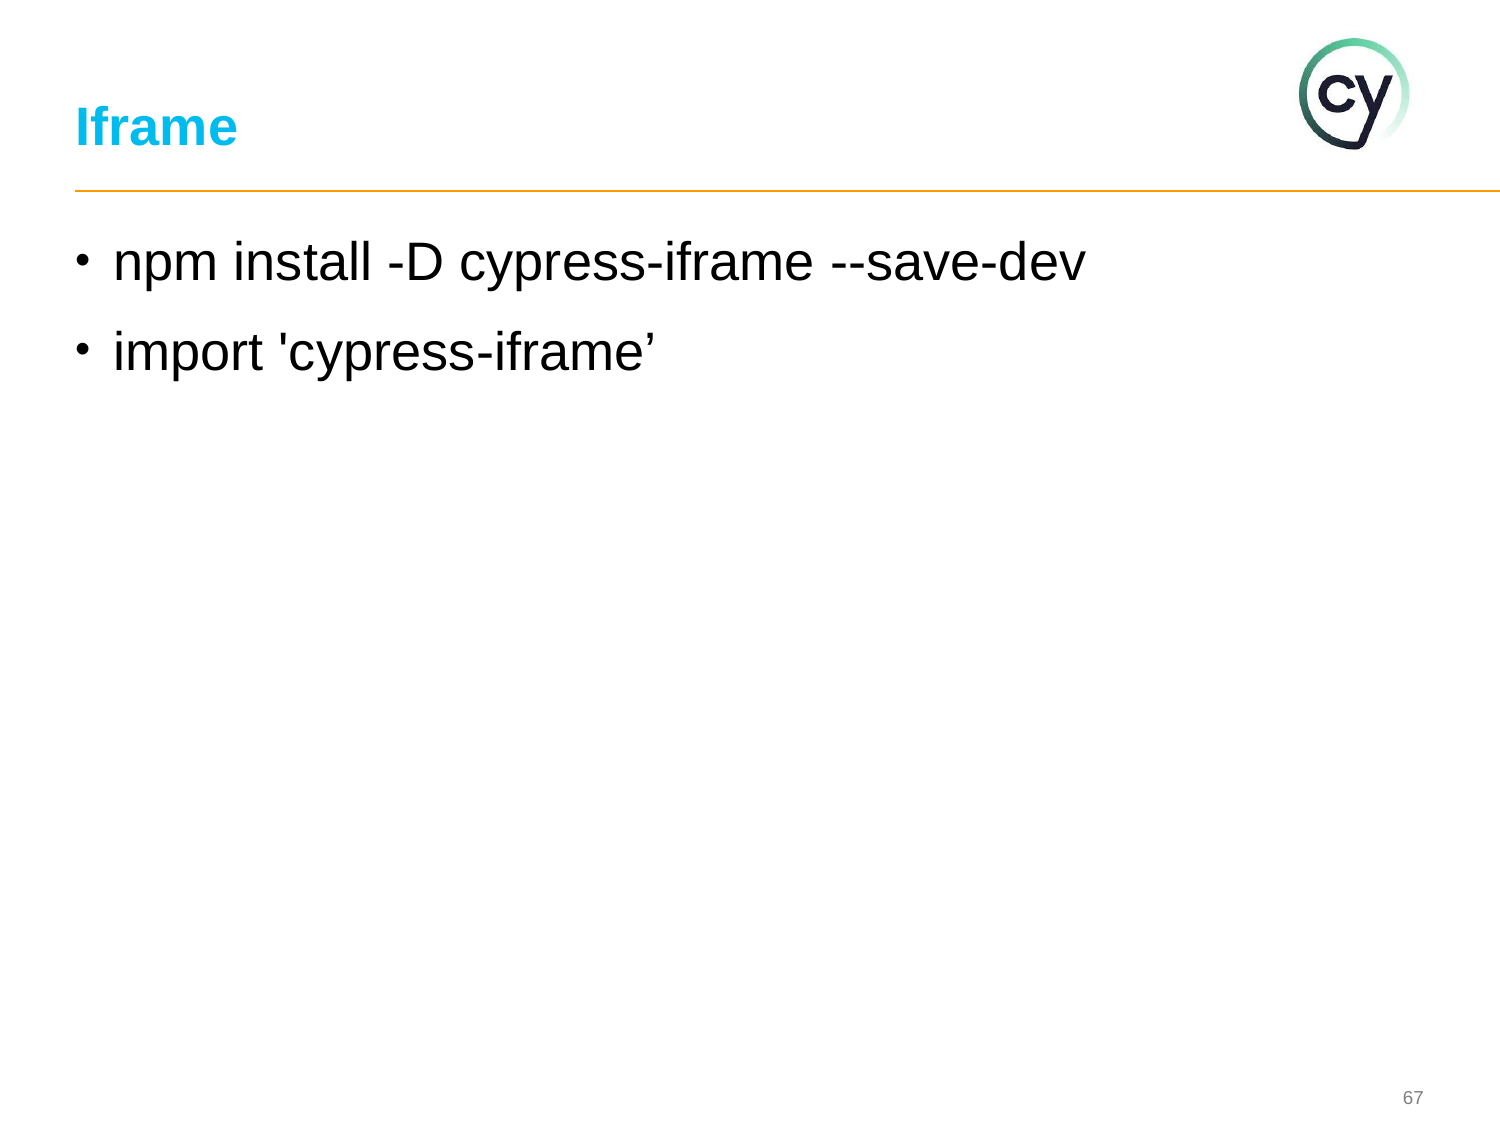

# Iframe
npm install -D cypress-iframe --save-dev
import 'cypress-iframe’